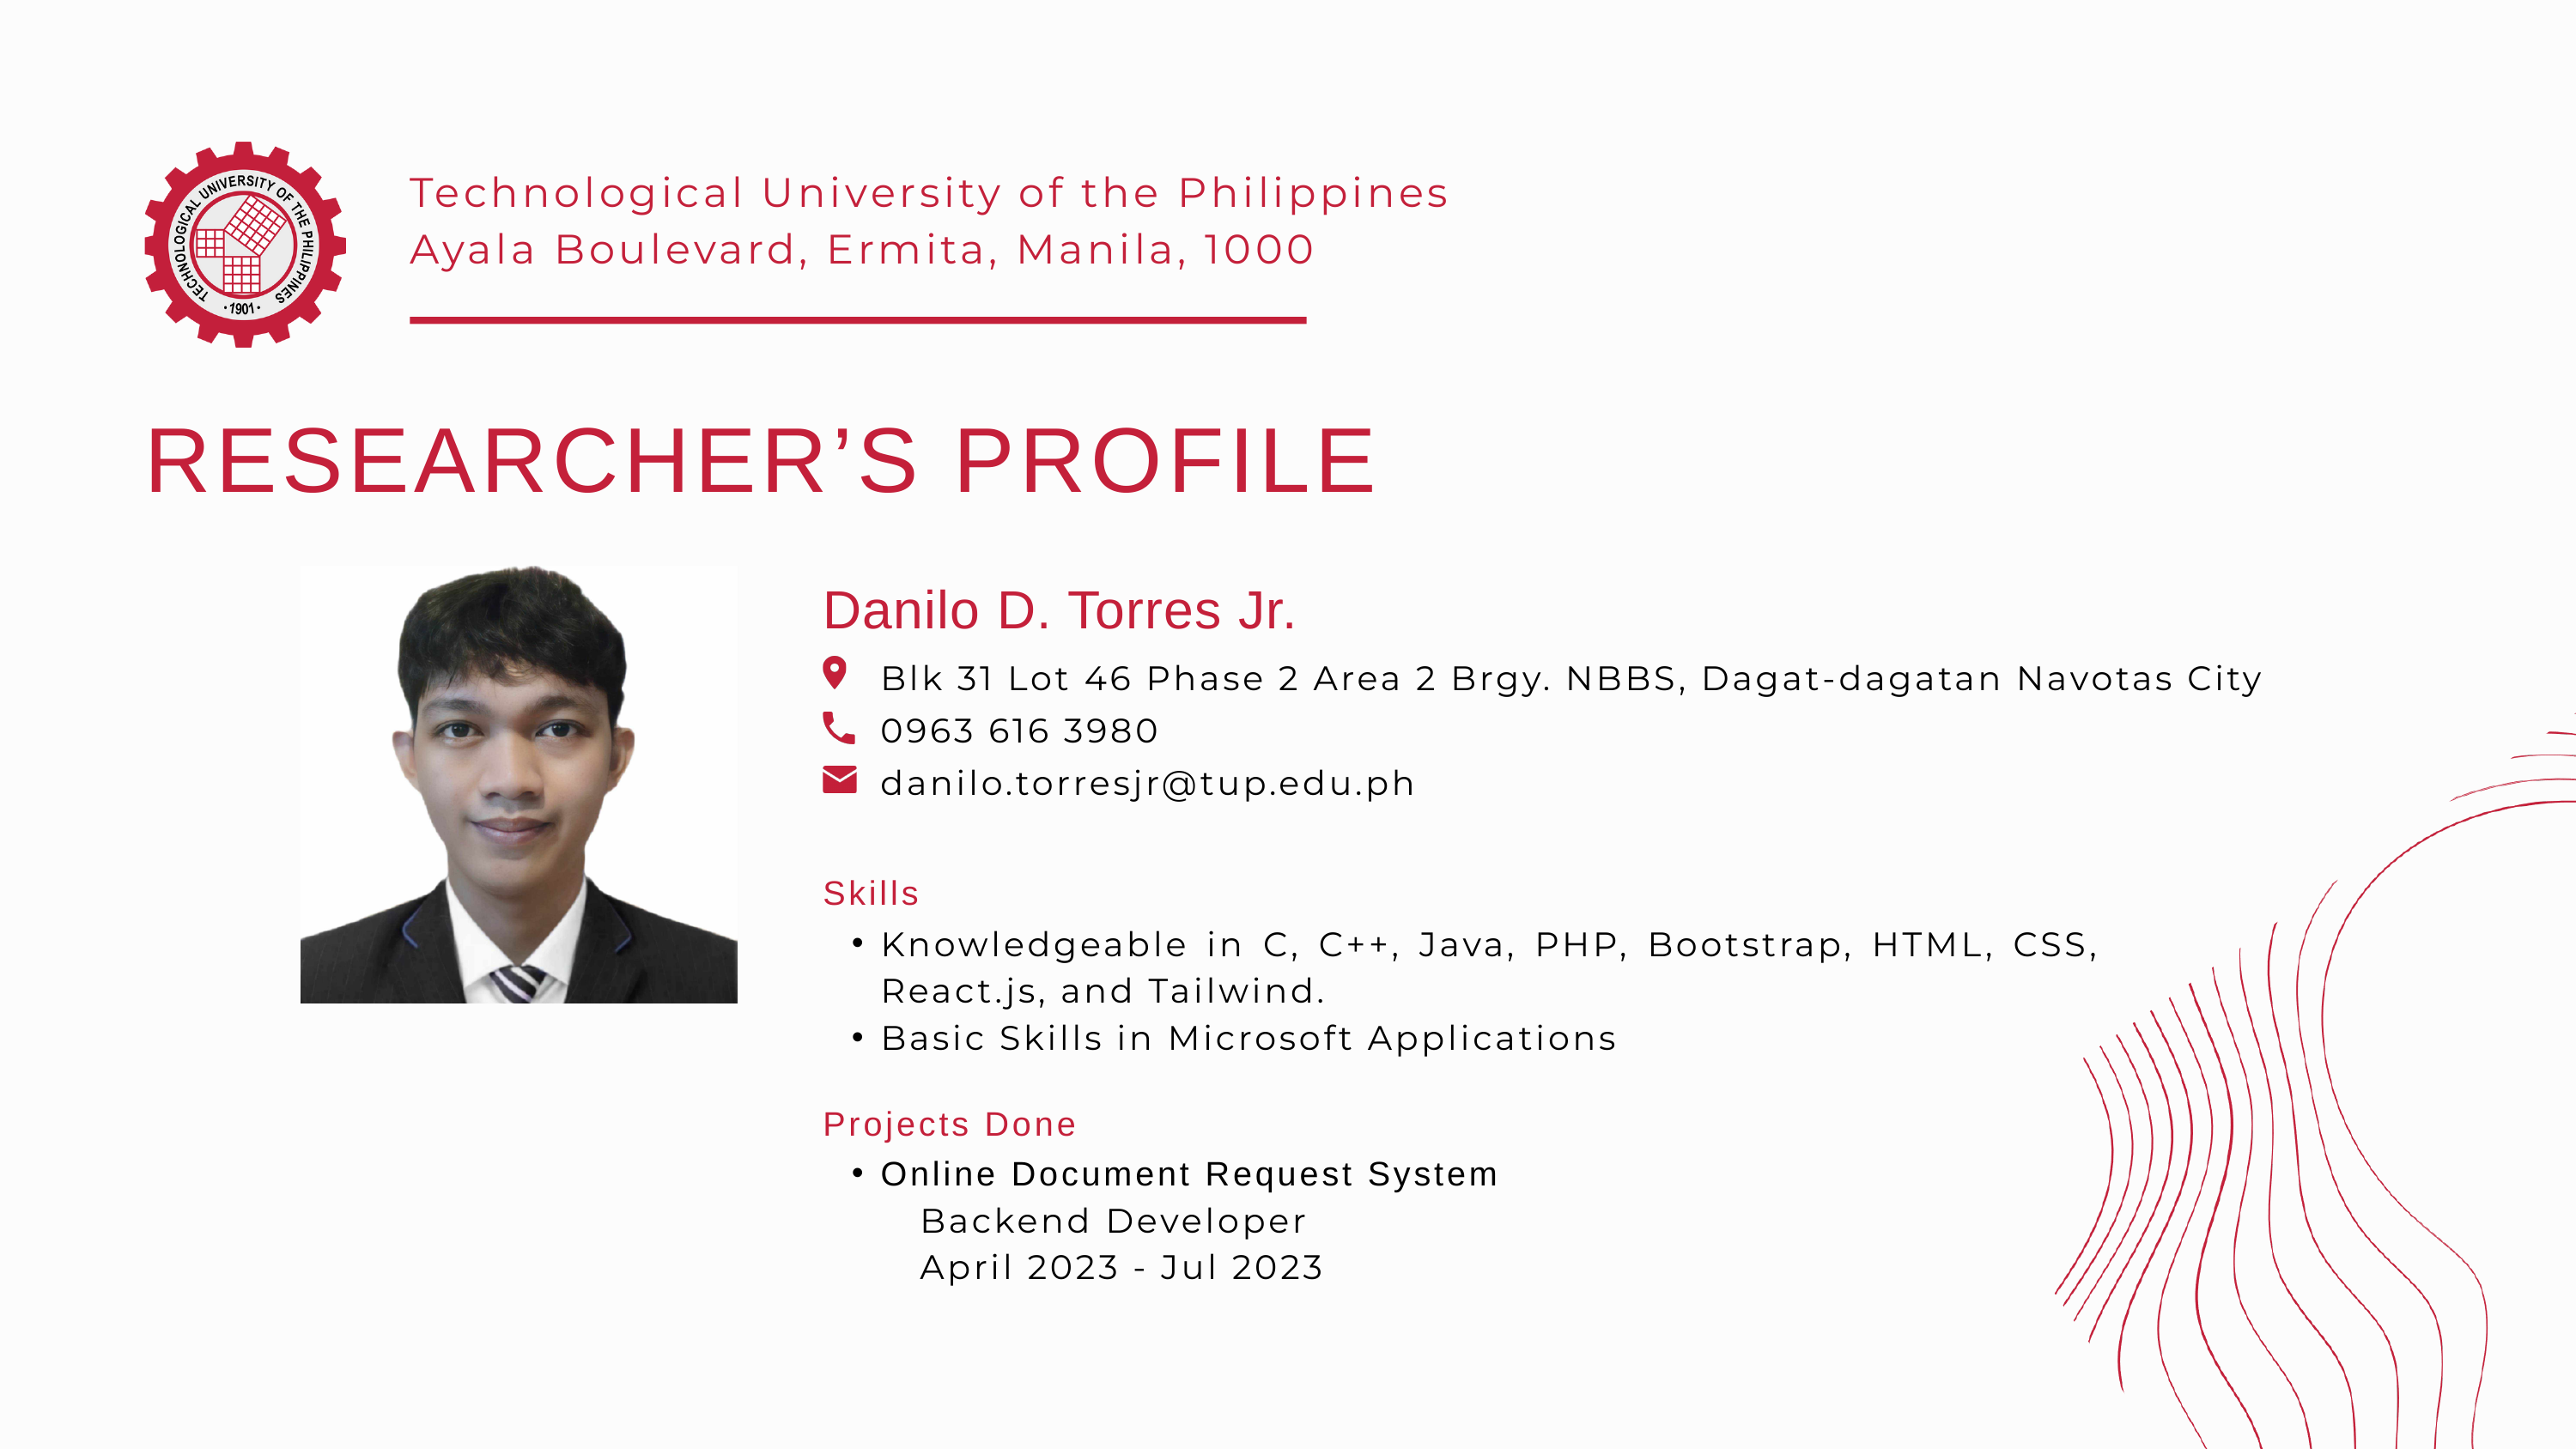

Technological University of the Philippines
Ayala Boulevard, Ermita, Manila, 1000

RESEARCHER’S PROFILE
Danilo D. Torres Jr.

Blk 31 Lot 46 Phase 2 Area 2 Brgy. NBBS, Dagat-dagatan Navotas City

0963 616 3980

danilo.torresjr@tup.edu.ph

Skills
Knowledgeable in C, C++, Java, PHP, Bootstrap, HTML, CSS, React.js, and Tailwind.
Basic Skills in Microsoft Applications
Projects Done
Online Document Request System
        Backend Developer
        April 2023 - Jul 2023